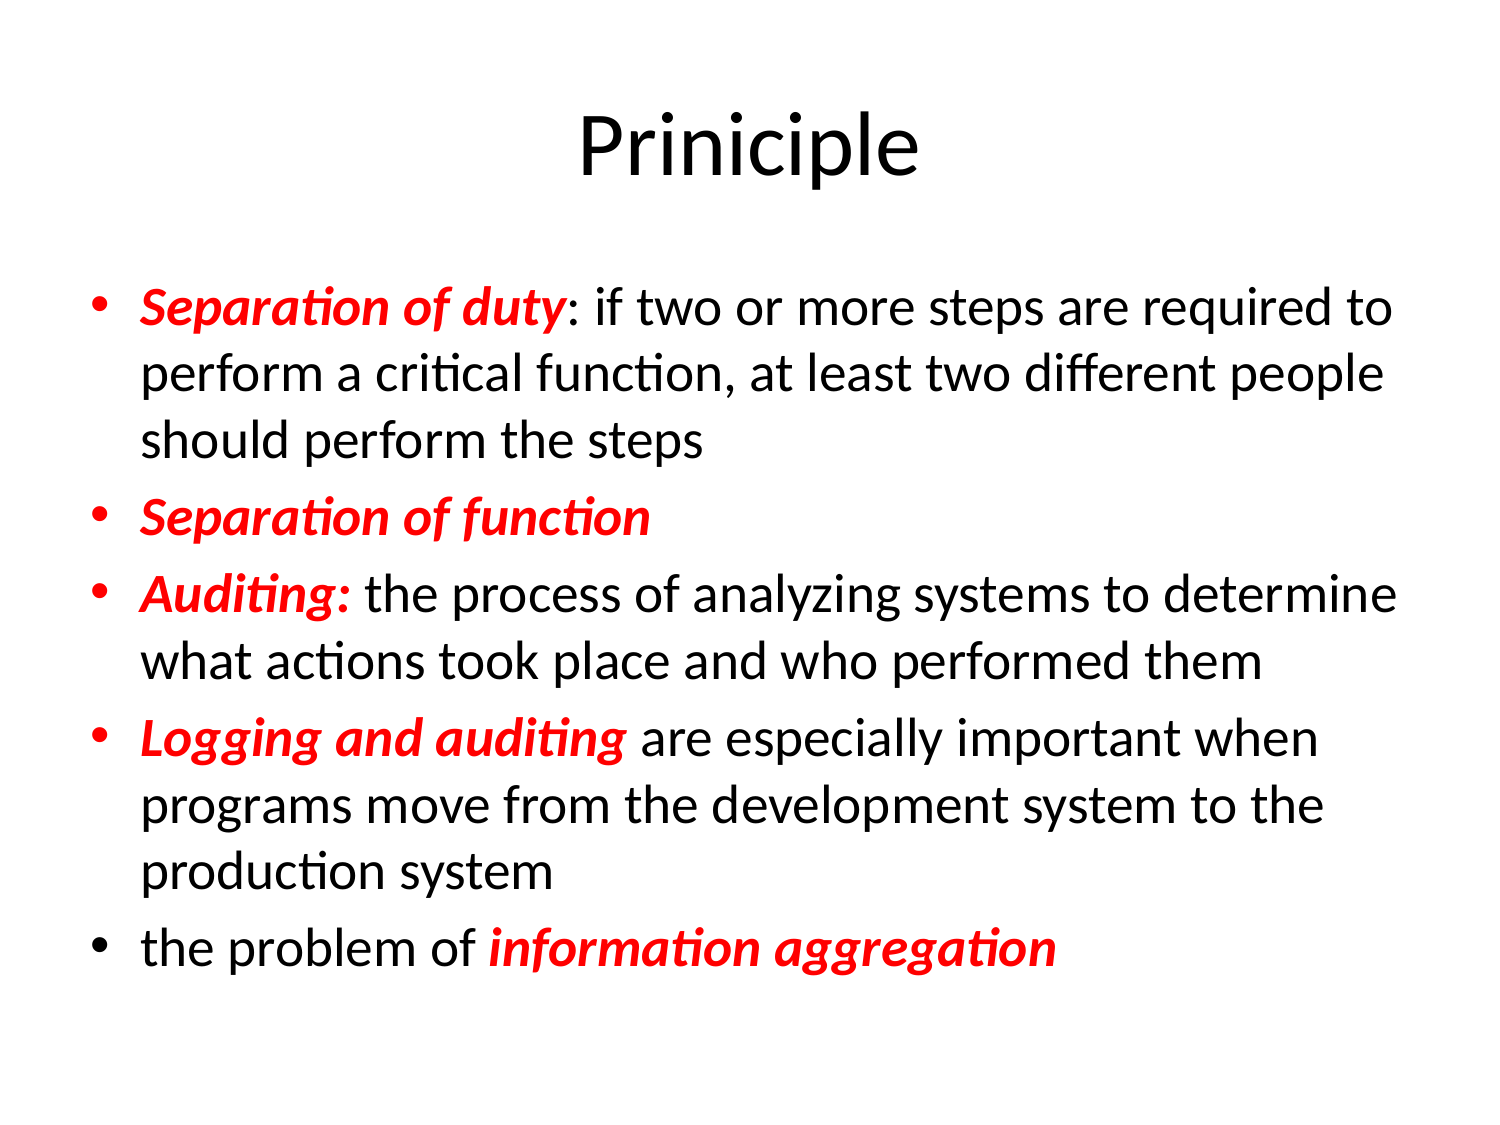

# Priniciple
Separation of duty: if two or more steps are required to perform a critical function, at least two different people should perform the steps
Separation of function
Auditing: the process of analyzing systems to determine what actions took place and who performed them
Logging and auditing are especially important when programs move from the development system to the production system
the problem of information aggregation